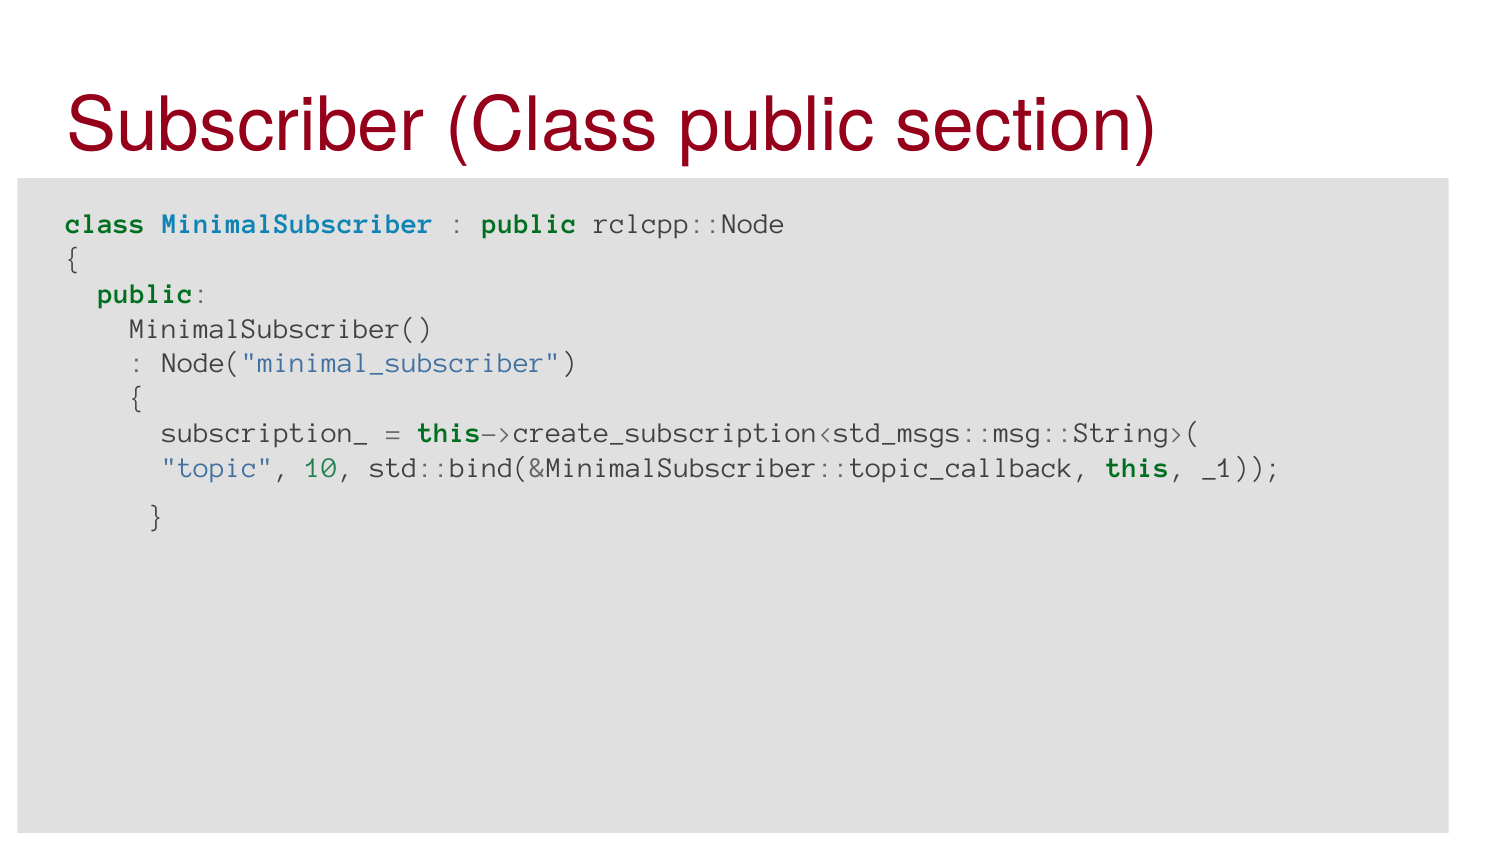

Subscriber (Class public section)

class MinimalSubscriber : public rclcpp::Node
{
  public:
    MinimalSubscriber()
    : Node("minimal_subscriber")
    {
      subscription_ = this->create_subscription<std_msgs::msg::String>(
      "topic", 10, std::bind(&MinimalSubscriber::topic_callback, this, _1));
    }